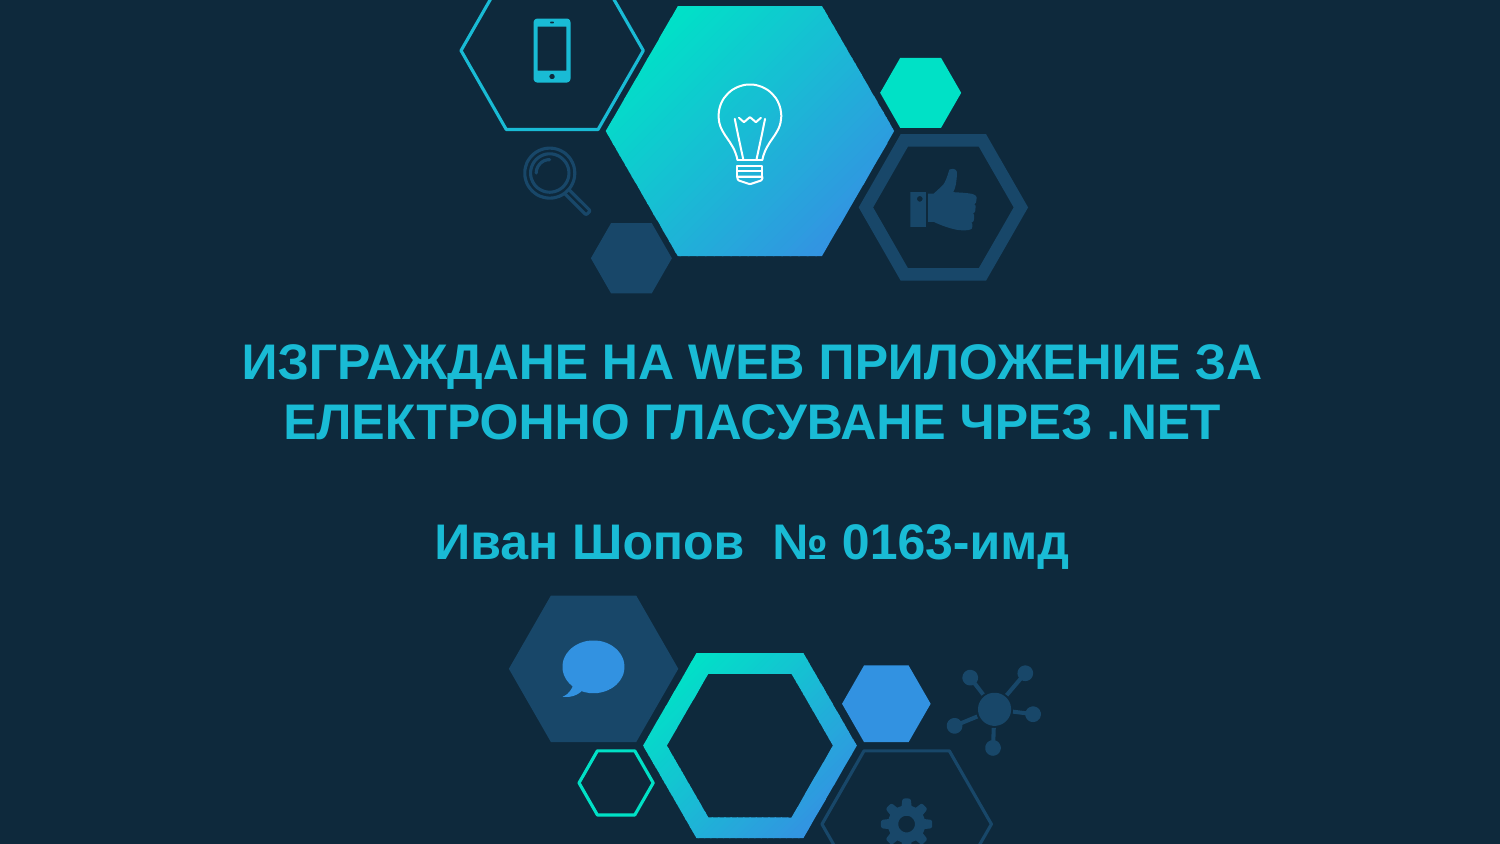

# ИЗГРАЖДАНЕ НА WEB ПРИЛОЖЕНИЕ ЗА ЕЛЕКТРОННО ГЛАСУВАНЕ ЧРЕЗ .NET Иван Шопов  № 0163-имд